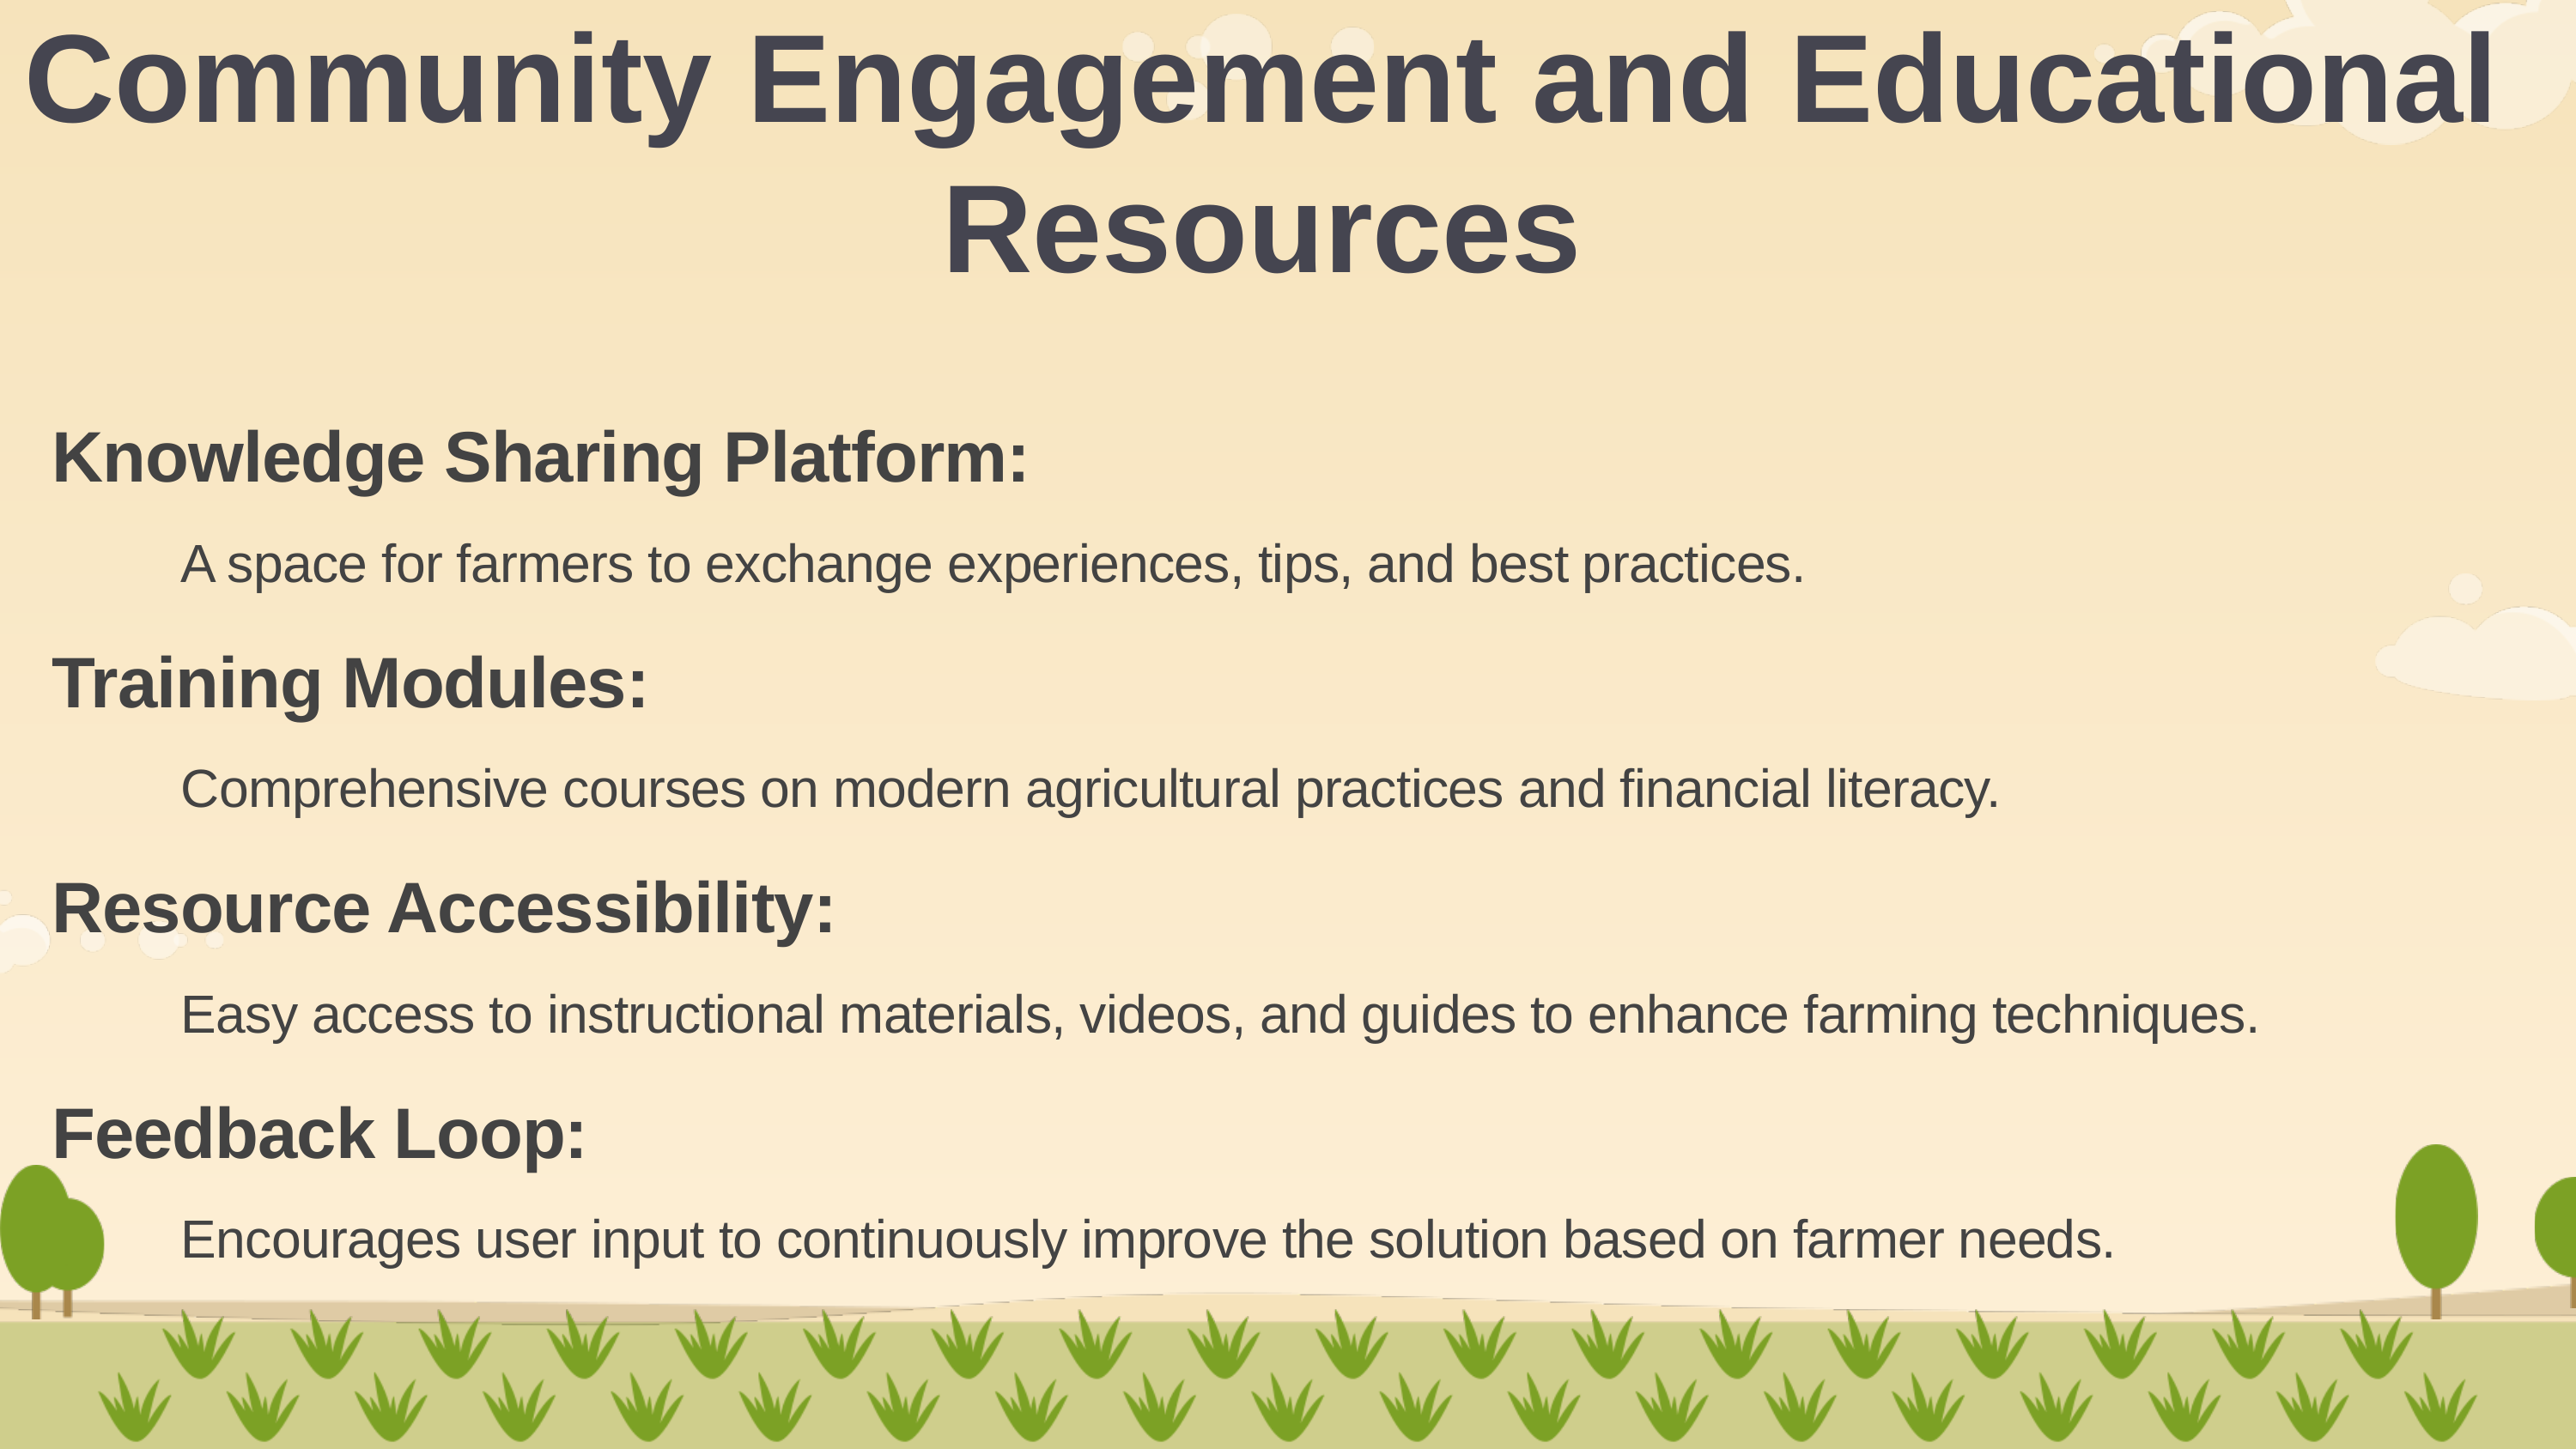

Community Engagement and Educational Resources

Knowledge Sharing Platform:
	A space for farmers to exchange experiences, tips, and best practices.
Training Modules:
	Comprehensive courses on modern agricultural practices and financial literacy.
Resource Accessibility:
	Easy access to instructional materials, videos, and guides to enhance farming techniques.
Feedback Loop:
	Encourages user input to continuously improve the solution based on farmer needs.